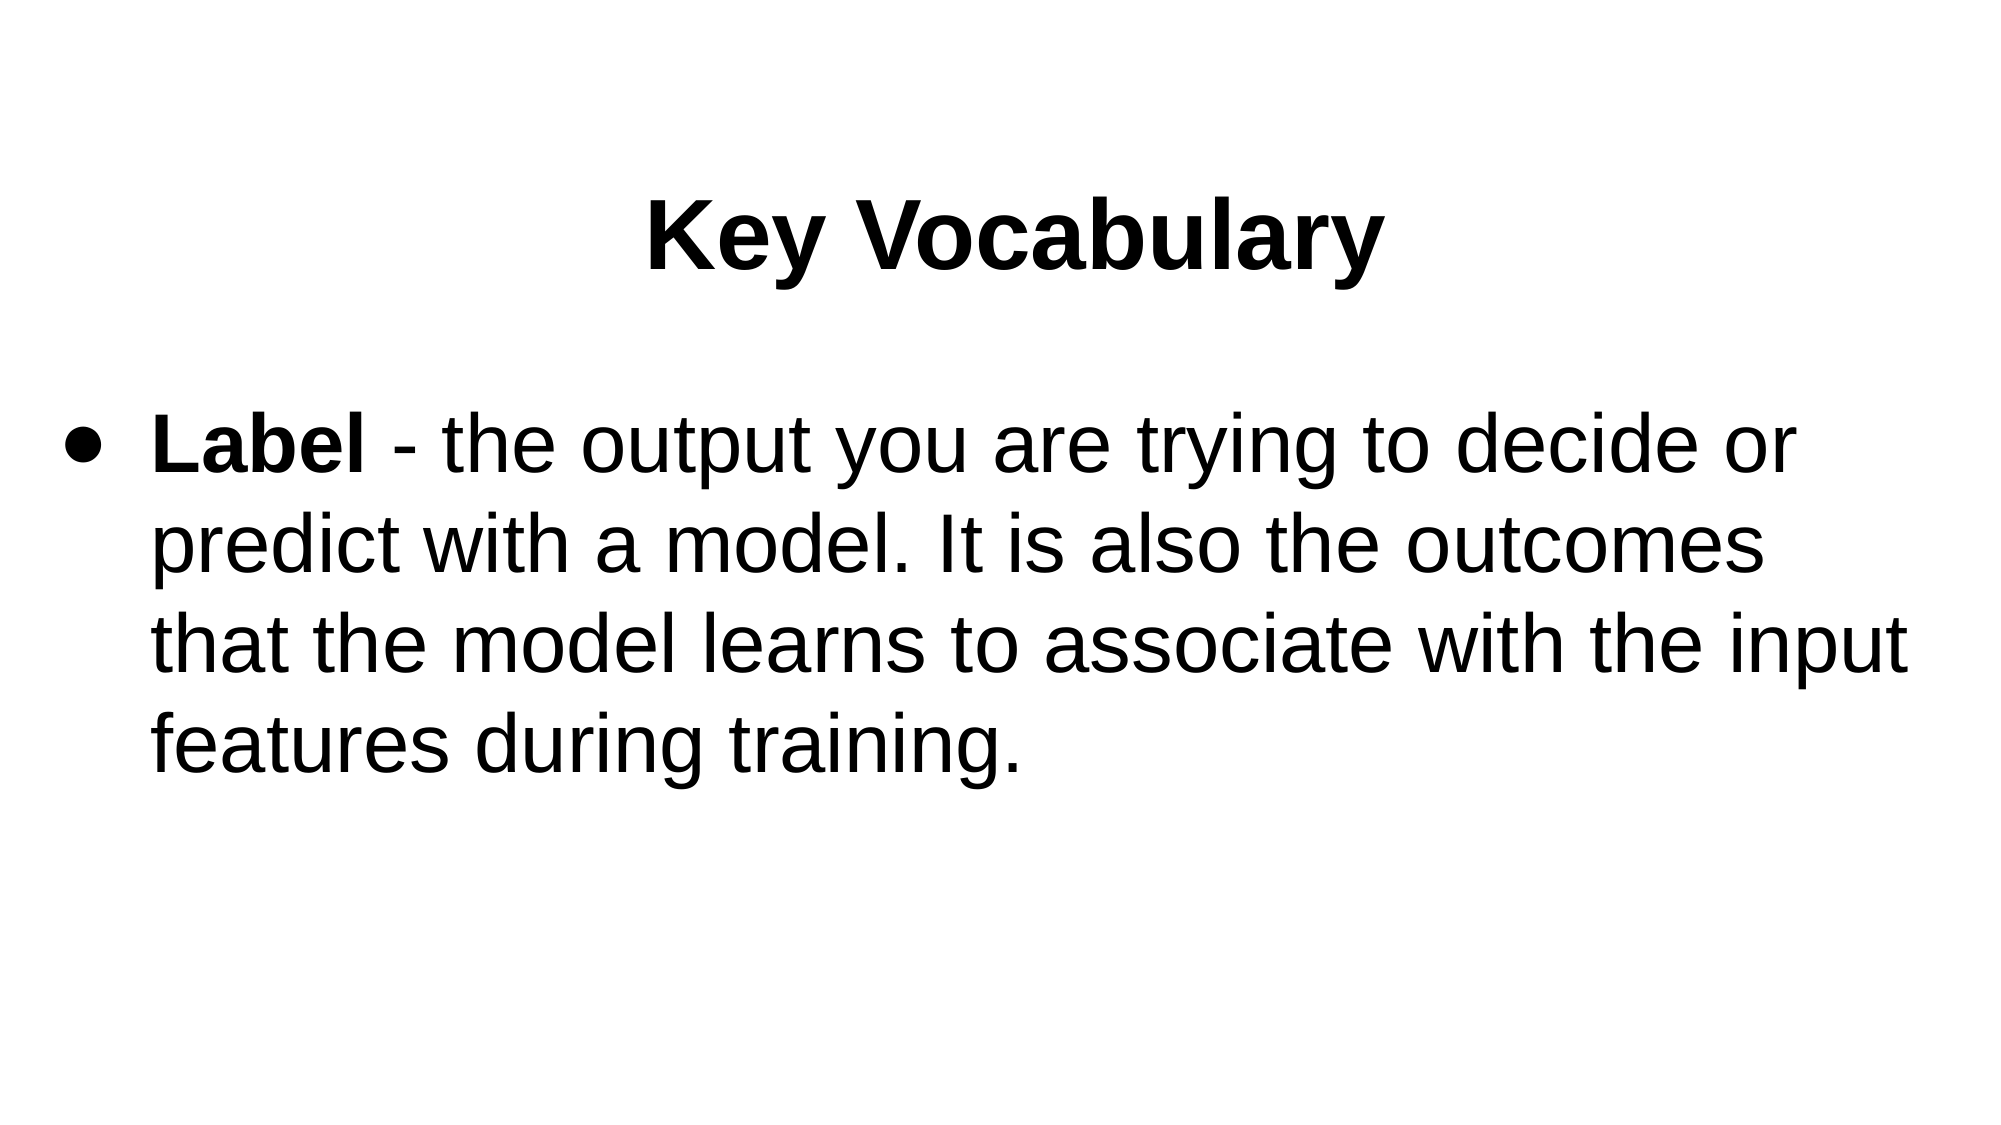

CSD AI & Machine Learning Lesson 2 - Activity
Key Vocabulary

Label - the output you are trying to decide or predict with a model. It is also the outcomes that the model learns to associate with the input features during training.